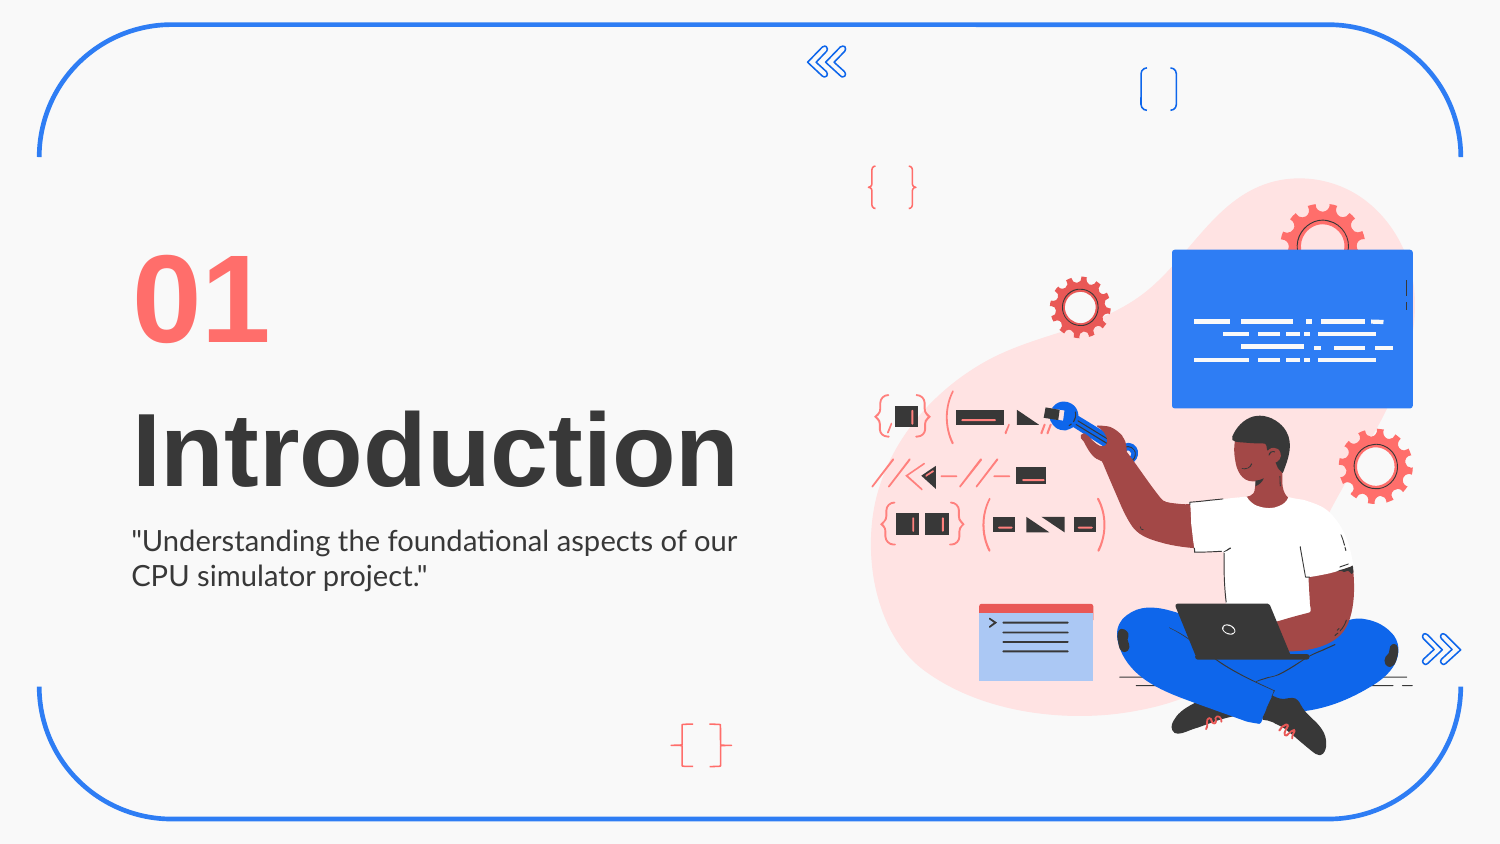

01
# Introduction
"Understanding the foundational aspects of our CPU simulator project."